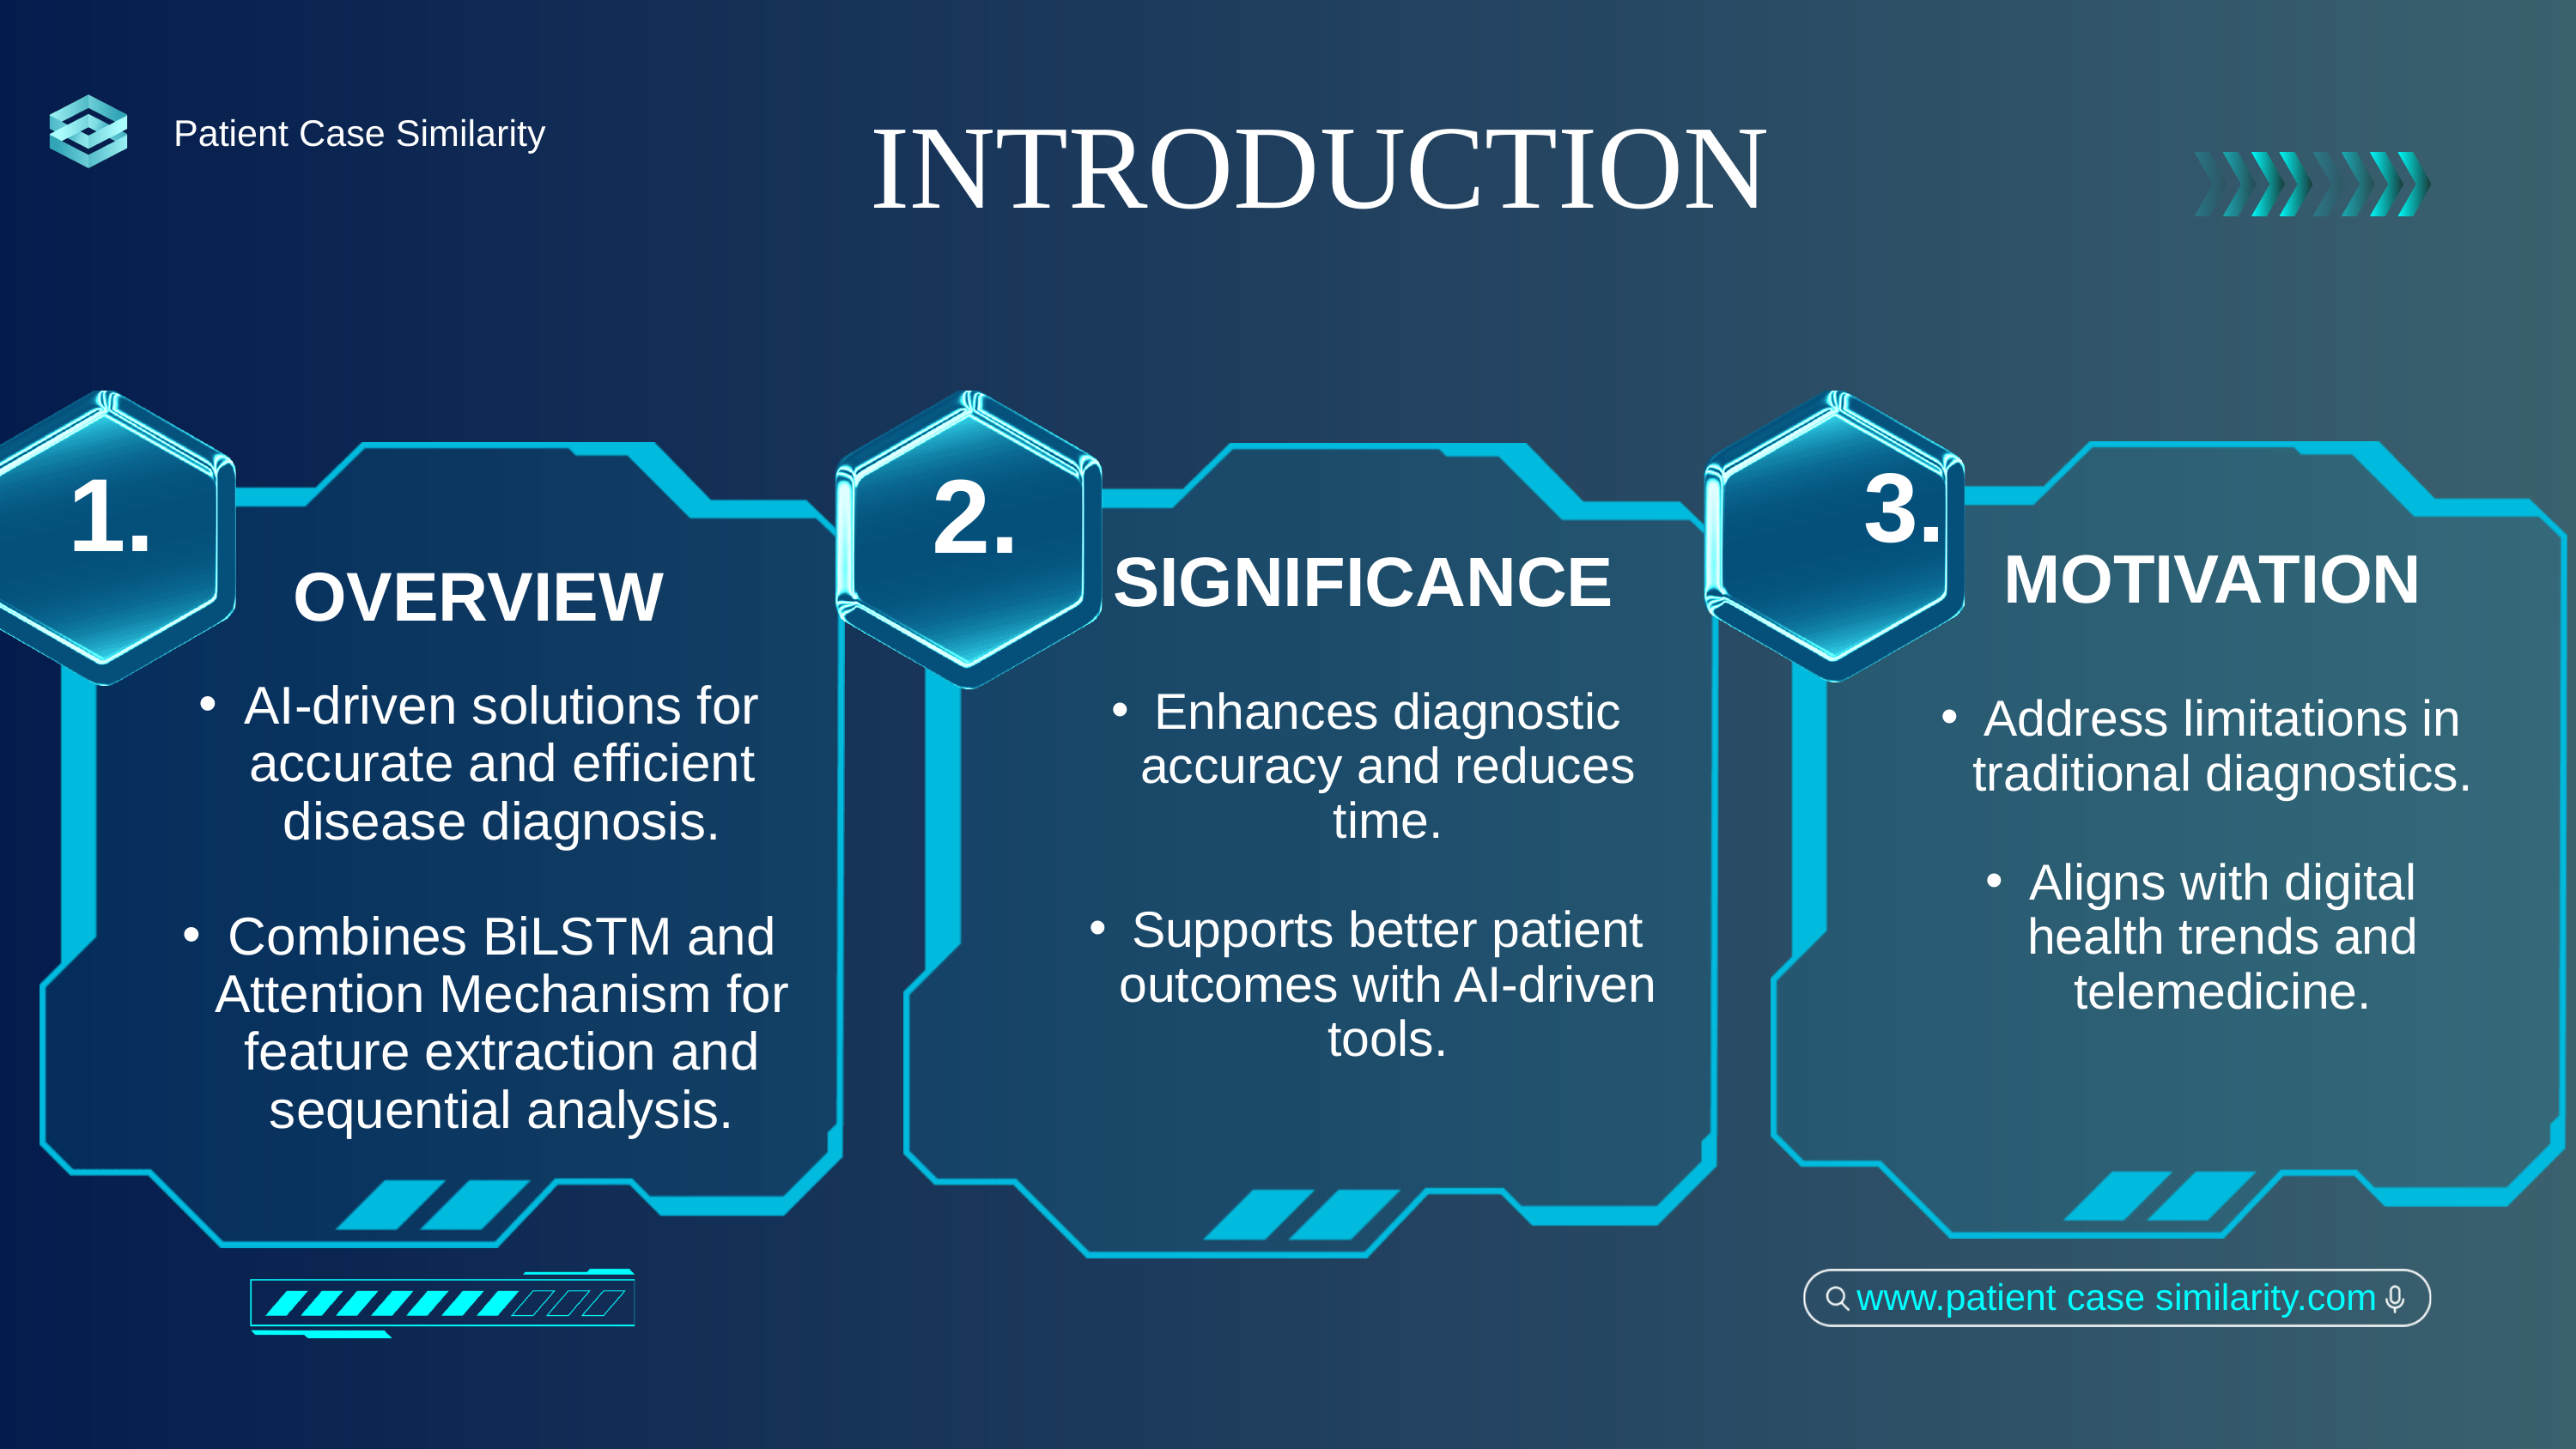

INTRODUCTION

Patient Case Similarity

3.
1.
2.
MOTIVATION
SIGNIFICANCE
OVERVIEW
AI-driven solutions for accurate and efficient disease diagnosis.

Combines BiLSTM and Attention Mechanism for feature extraction and sequential analysis.

Enhances diagnostic accuracy and reduces time.

Supports better patient outcomes with AI-driven tools.

Address limitations in traditional diagnostics.

Aligns with digital health trends and telemedicine.

www.patient case similarity.com